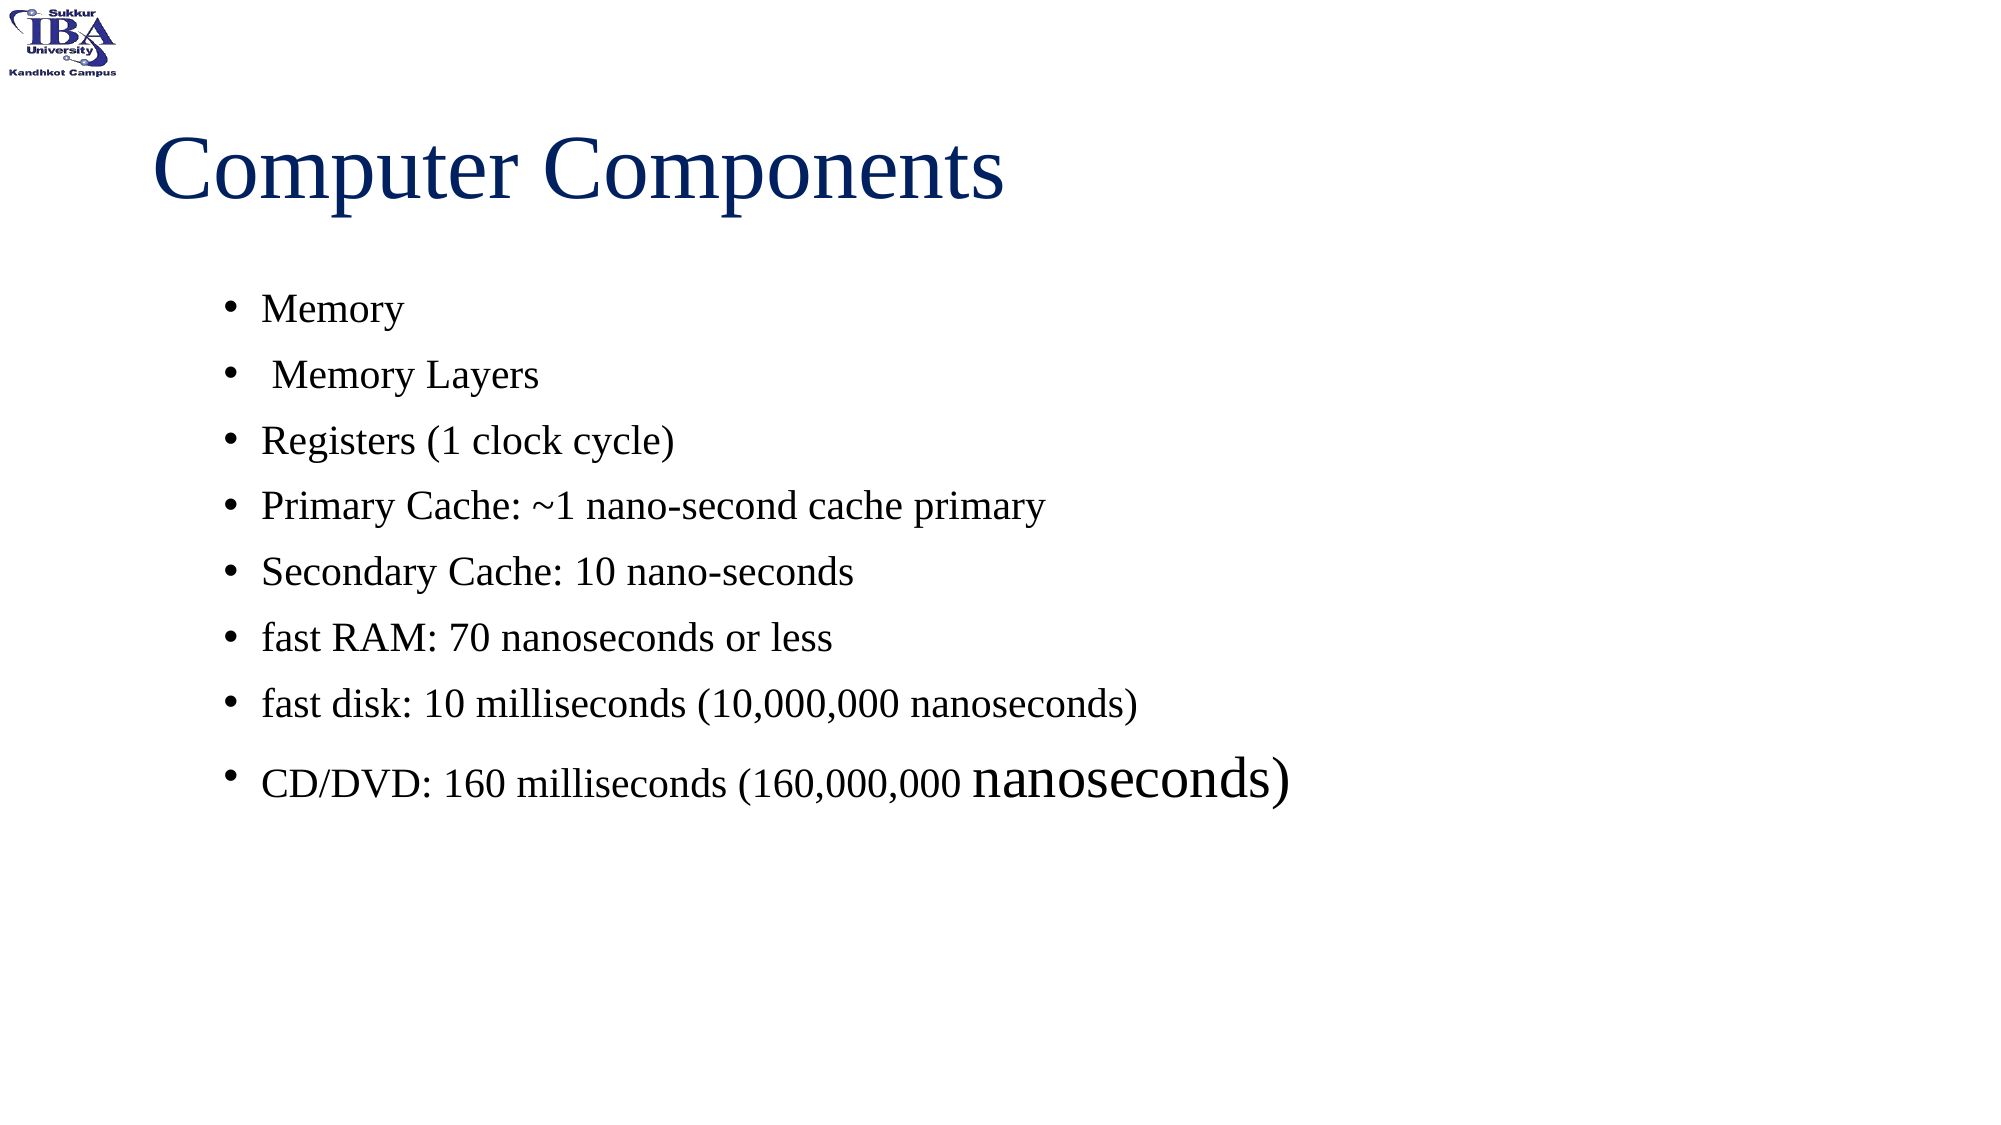

# Computer Components
Memory
 Memory Layers
Registers (1 clock cycle)
Primary Cache: ~1 nano-second cache primary
Secondary Cache: 10 nano-seconds
fast RAM: 70 nanoseconds or less
fast disk: 10 milliseconds (10,000,000 nanoseconds)
CD/DVD: 160 milliseconds (160,000,000 nanoseconds)